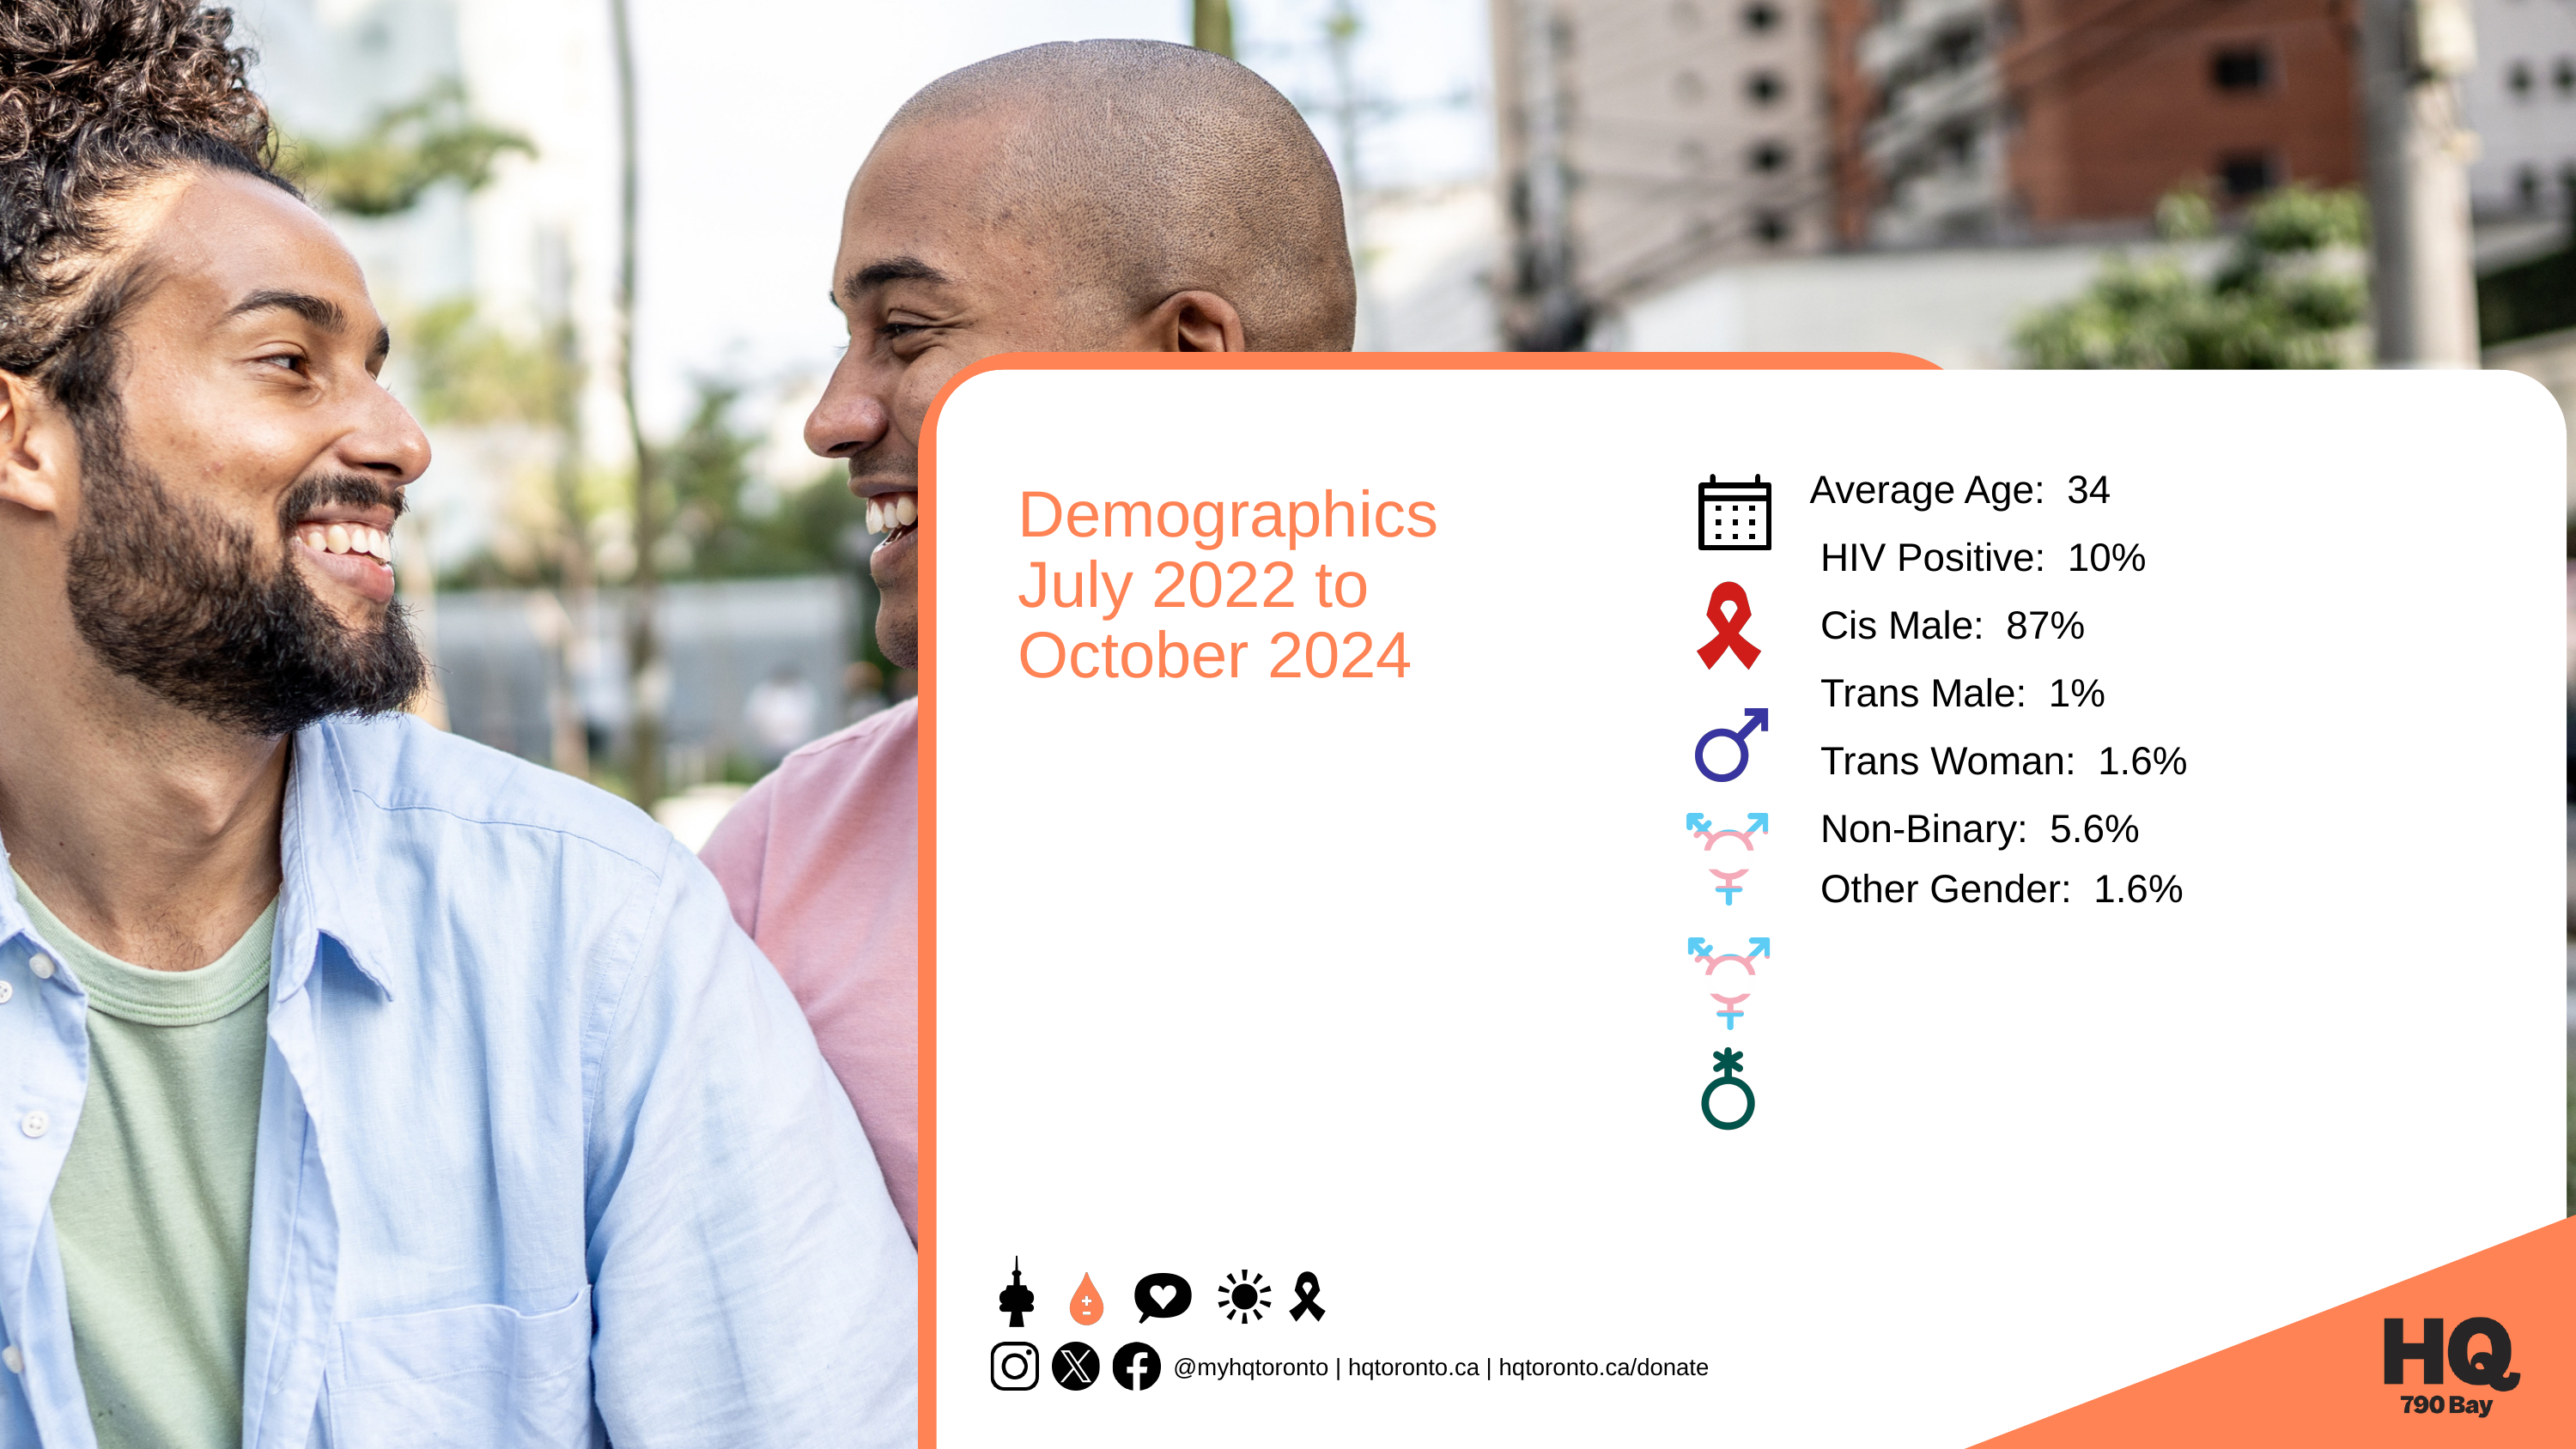

Average Age:  34
 HIV Positive:  10%
 Cis Male:  87%
 Trans Male:  1%
 Trans Woman:  1.6%
 Non-Binary:  5.6%
 Other Gender:  1.6%
Demographics July 2022 to October 2024